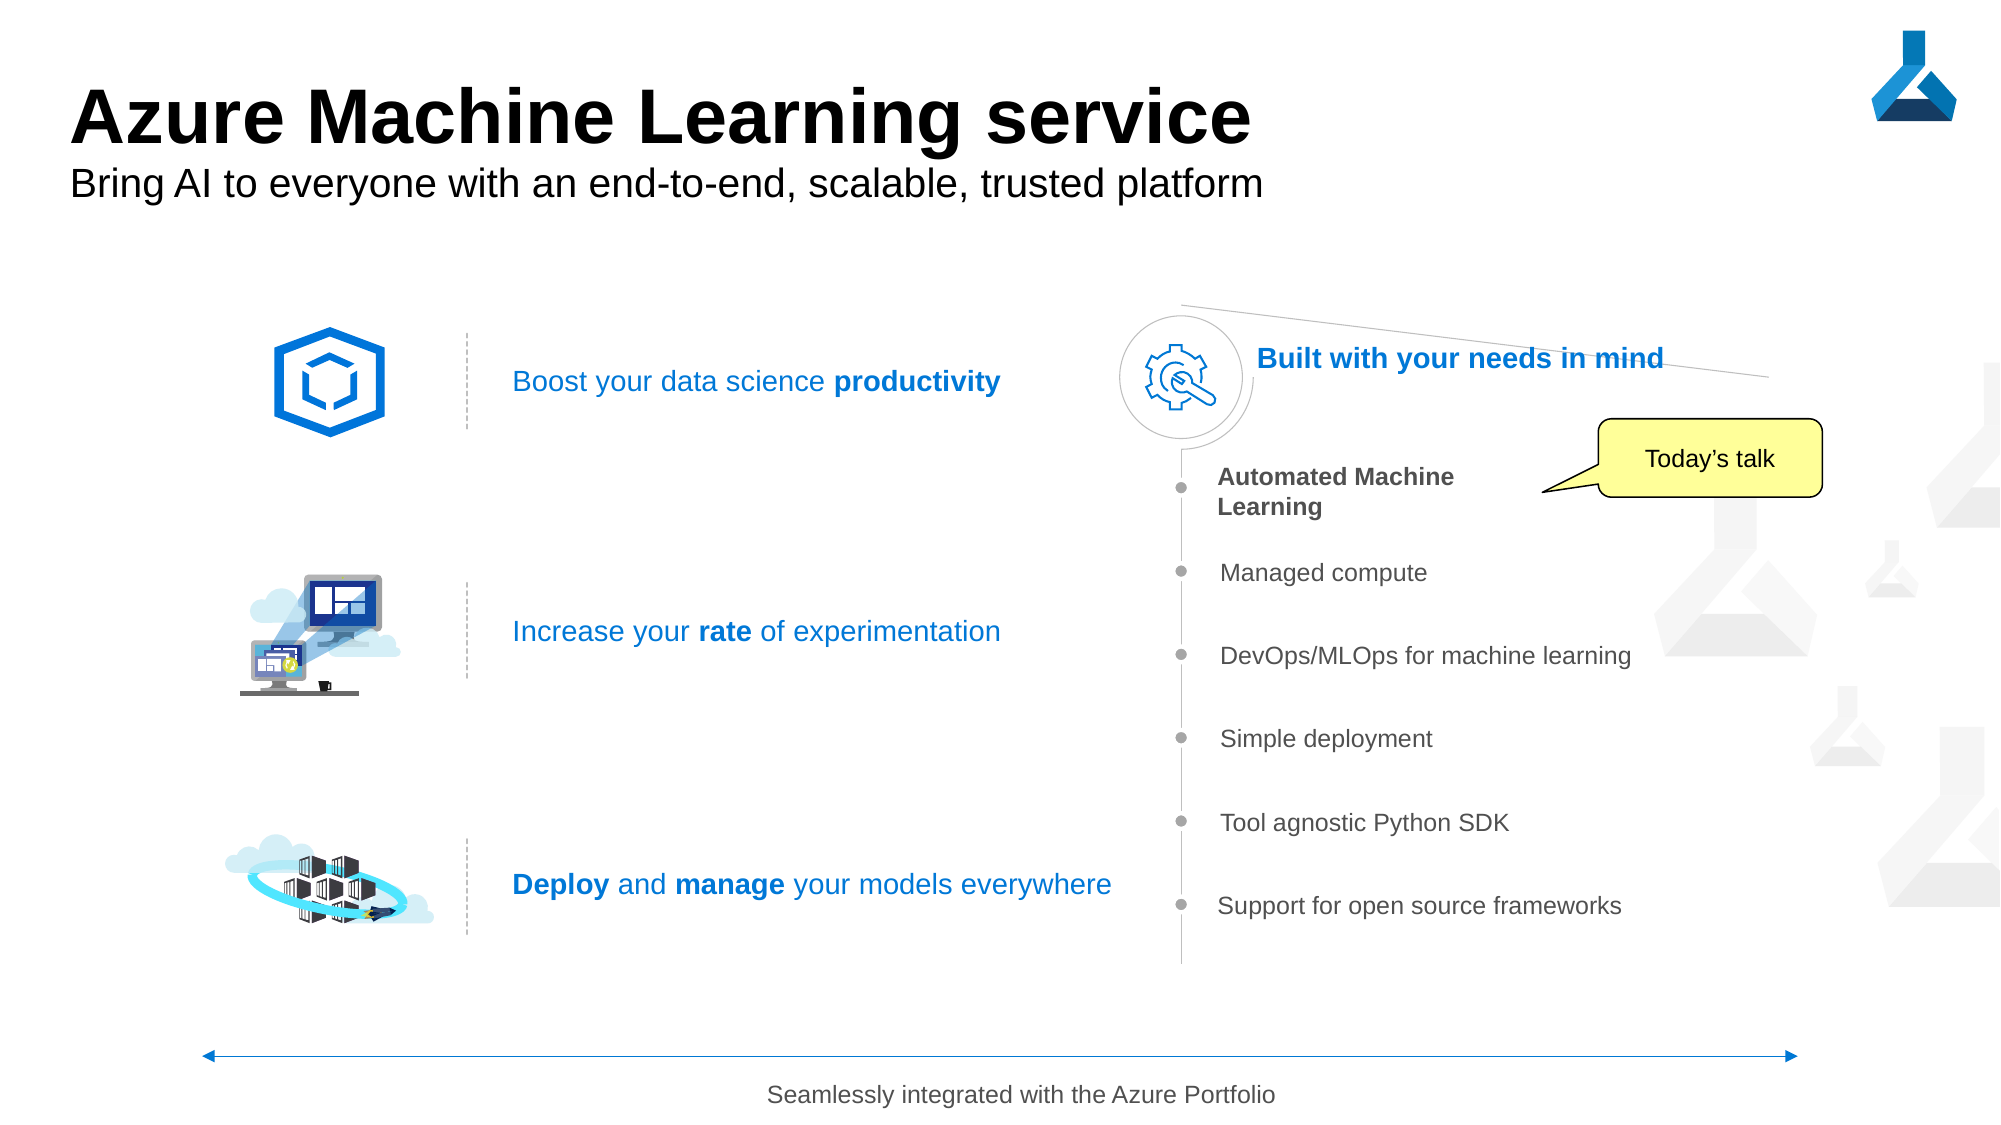

# Azure Machine Learning service
Bring AI to everyone with an end-to-end, scalable, trusted platform

Built with your needs in mind

Automated Machine Learning

Managed compute

DevOps/MLOps for machine learning

Simple deployment

Tool agnostic Python SDK

Support for open source frameworks

Boost your data science productivity

Today’s talk

Increase your rate of experimentation

Deploy and manage your models everywhere
Seamlessly integrated with the Azure Portfolio